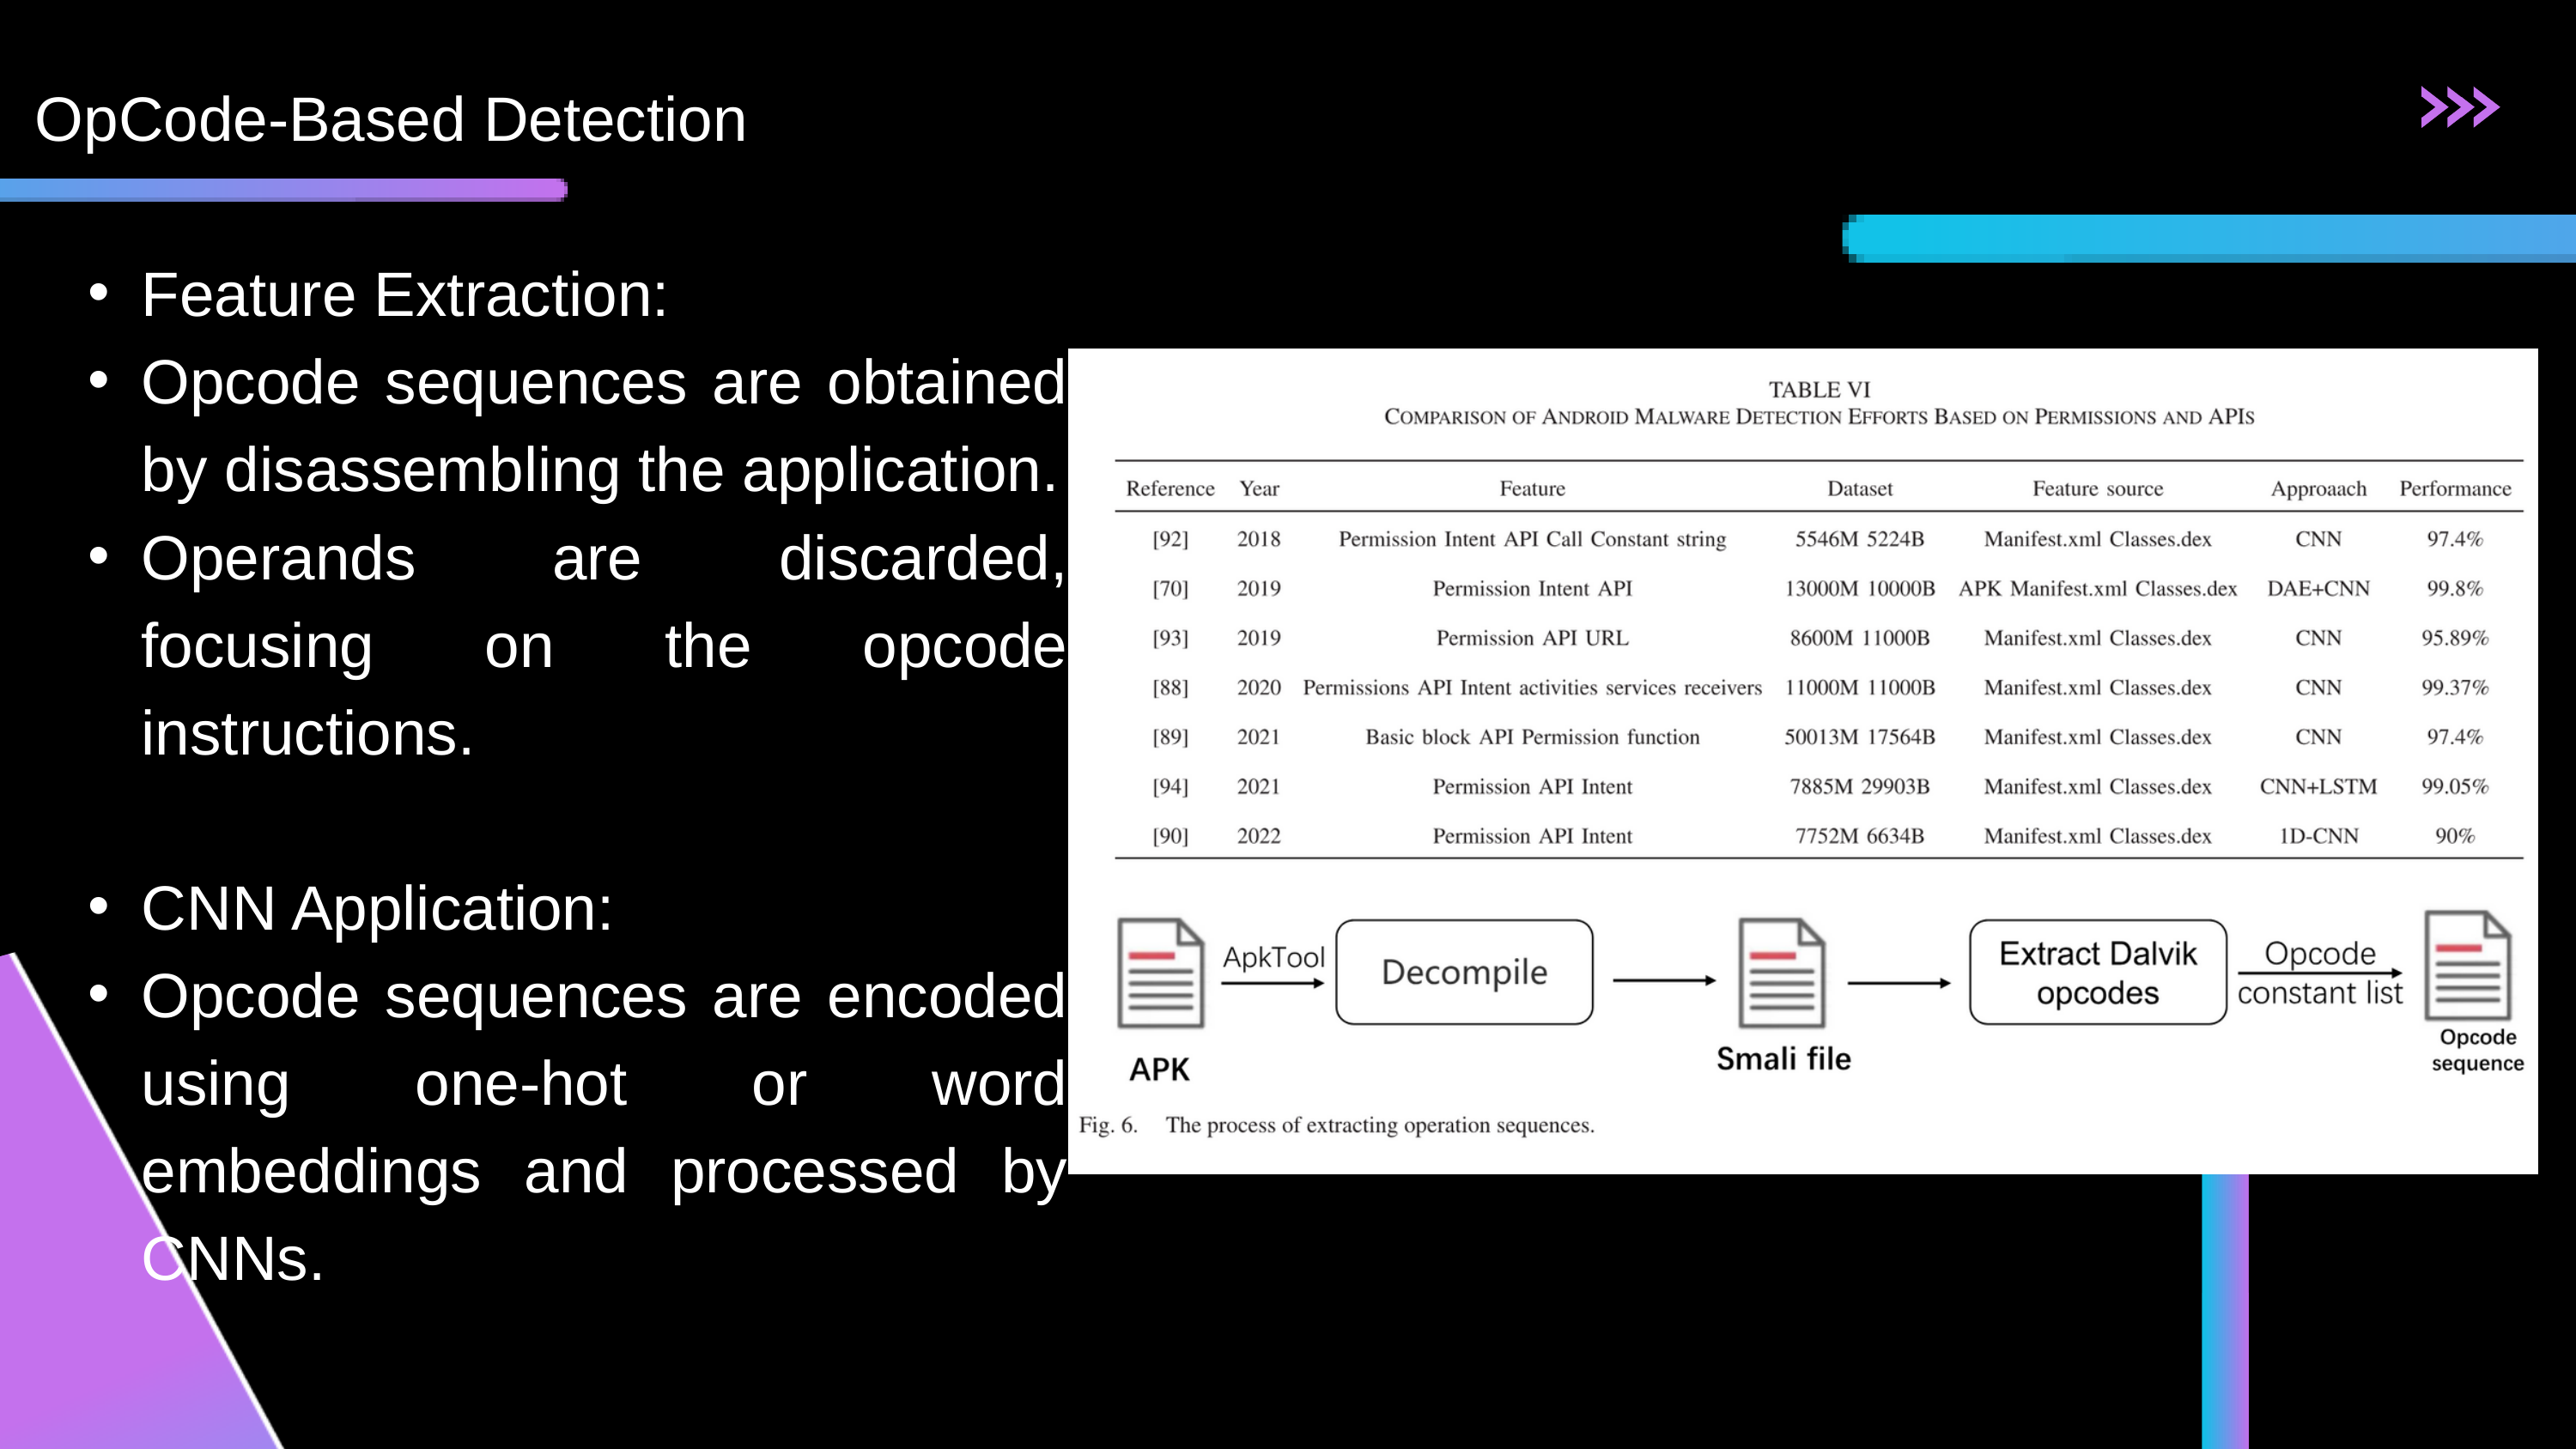

OpCode-Based Detection

Feature Extraction:
Opcode sequences are obtained by disassembling the application.
Operands are discarded, focusing on the opcode instructions.

CNN Application:
Opcode sequences are encoded using one-hot or word embeddings and processed by CNNs.